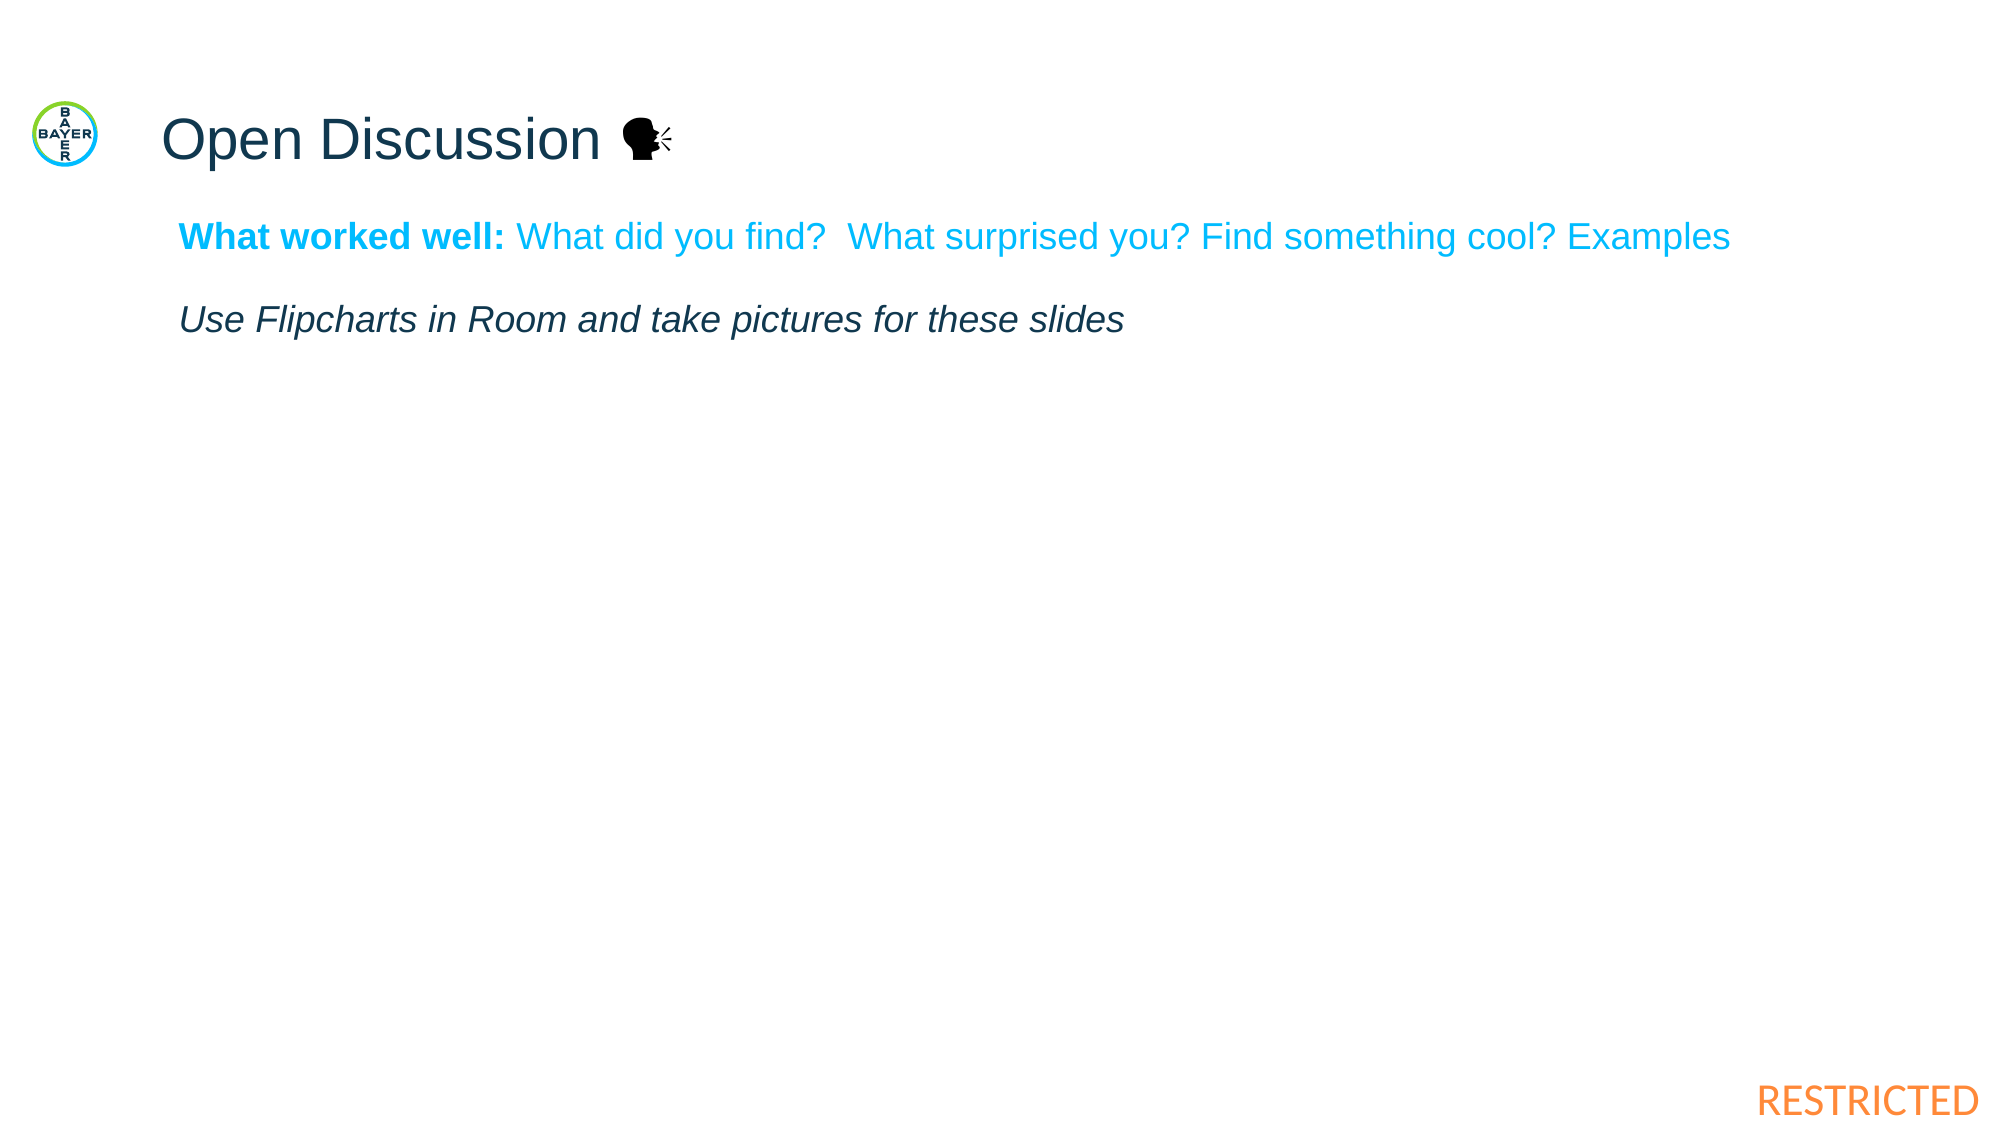

# Open Discussion 🗣
What worked well: What did you find?  What surprised you? Find something cool? Examples
Use Flipcharts in Room and take pictures for these slides